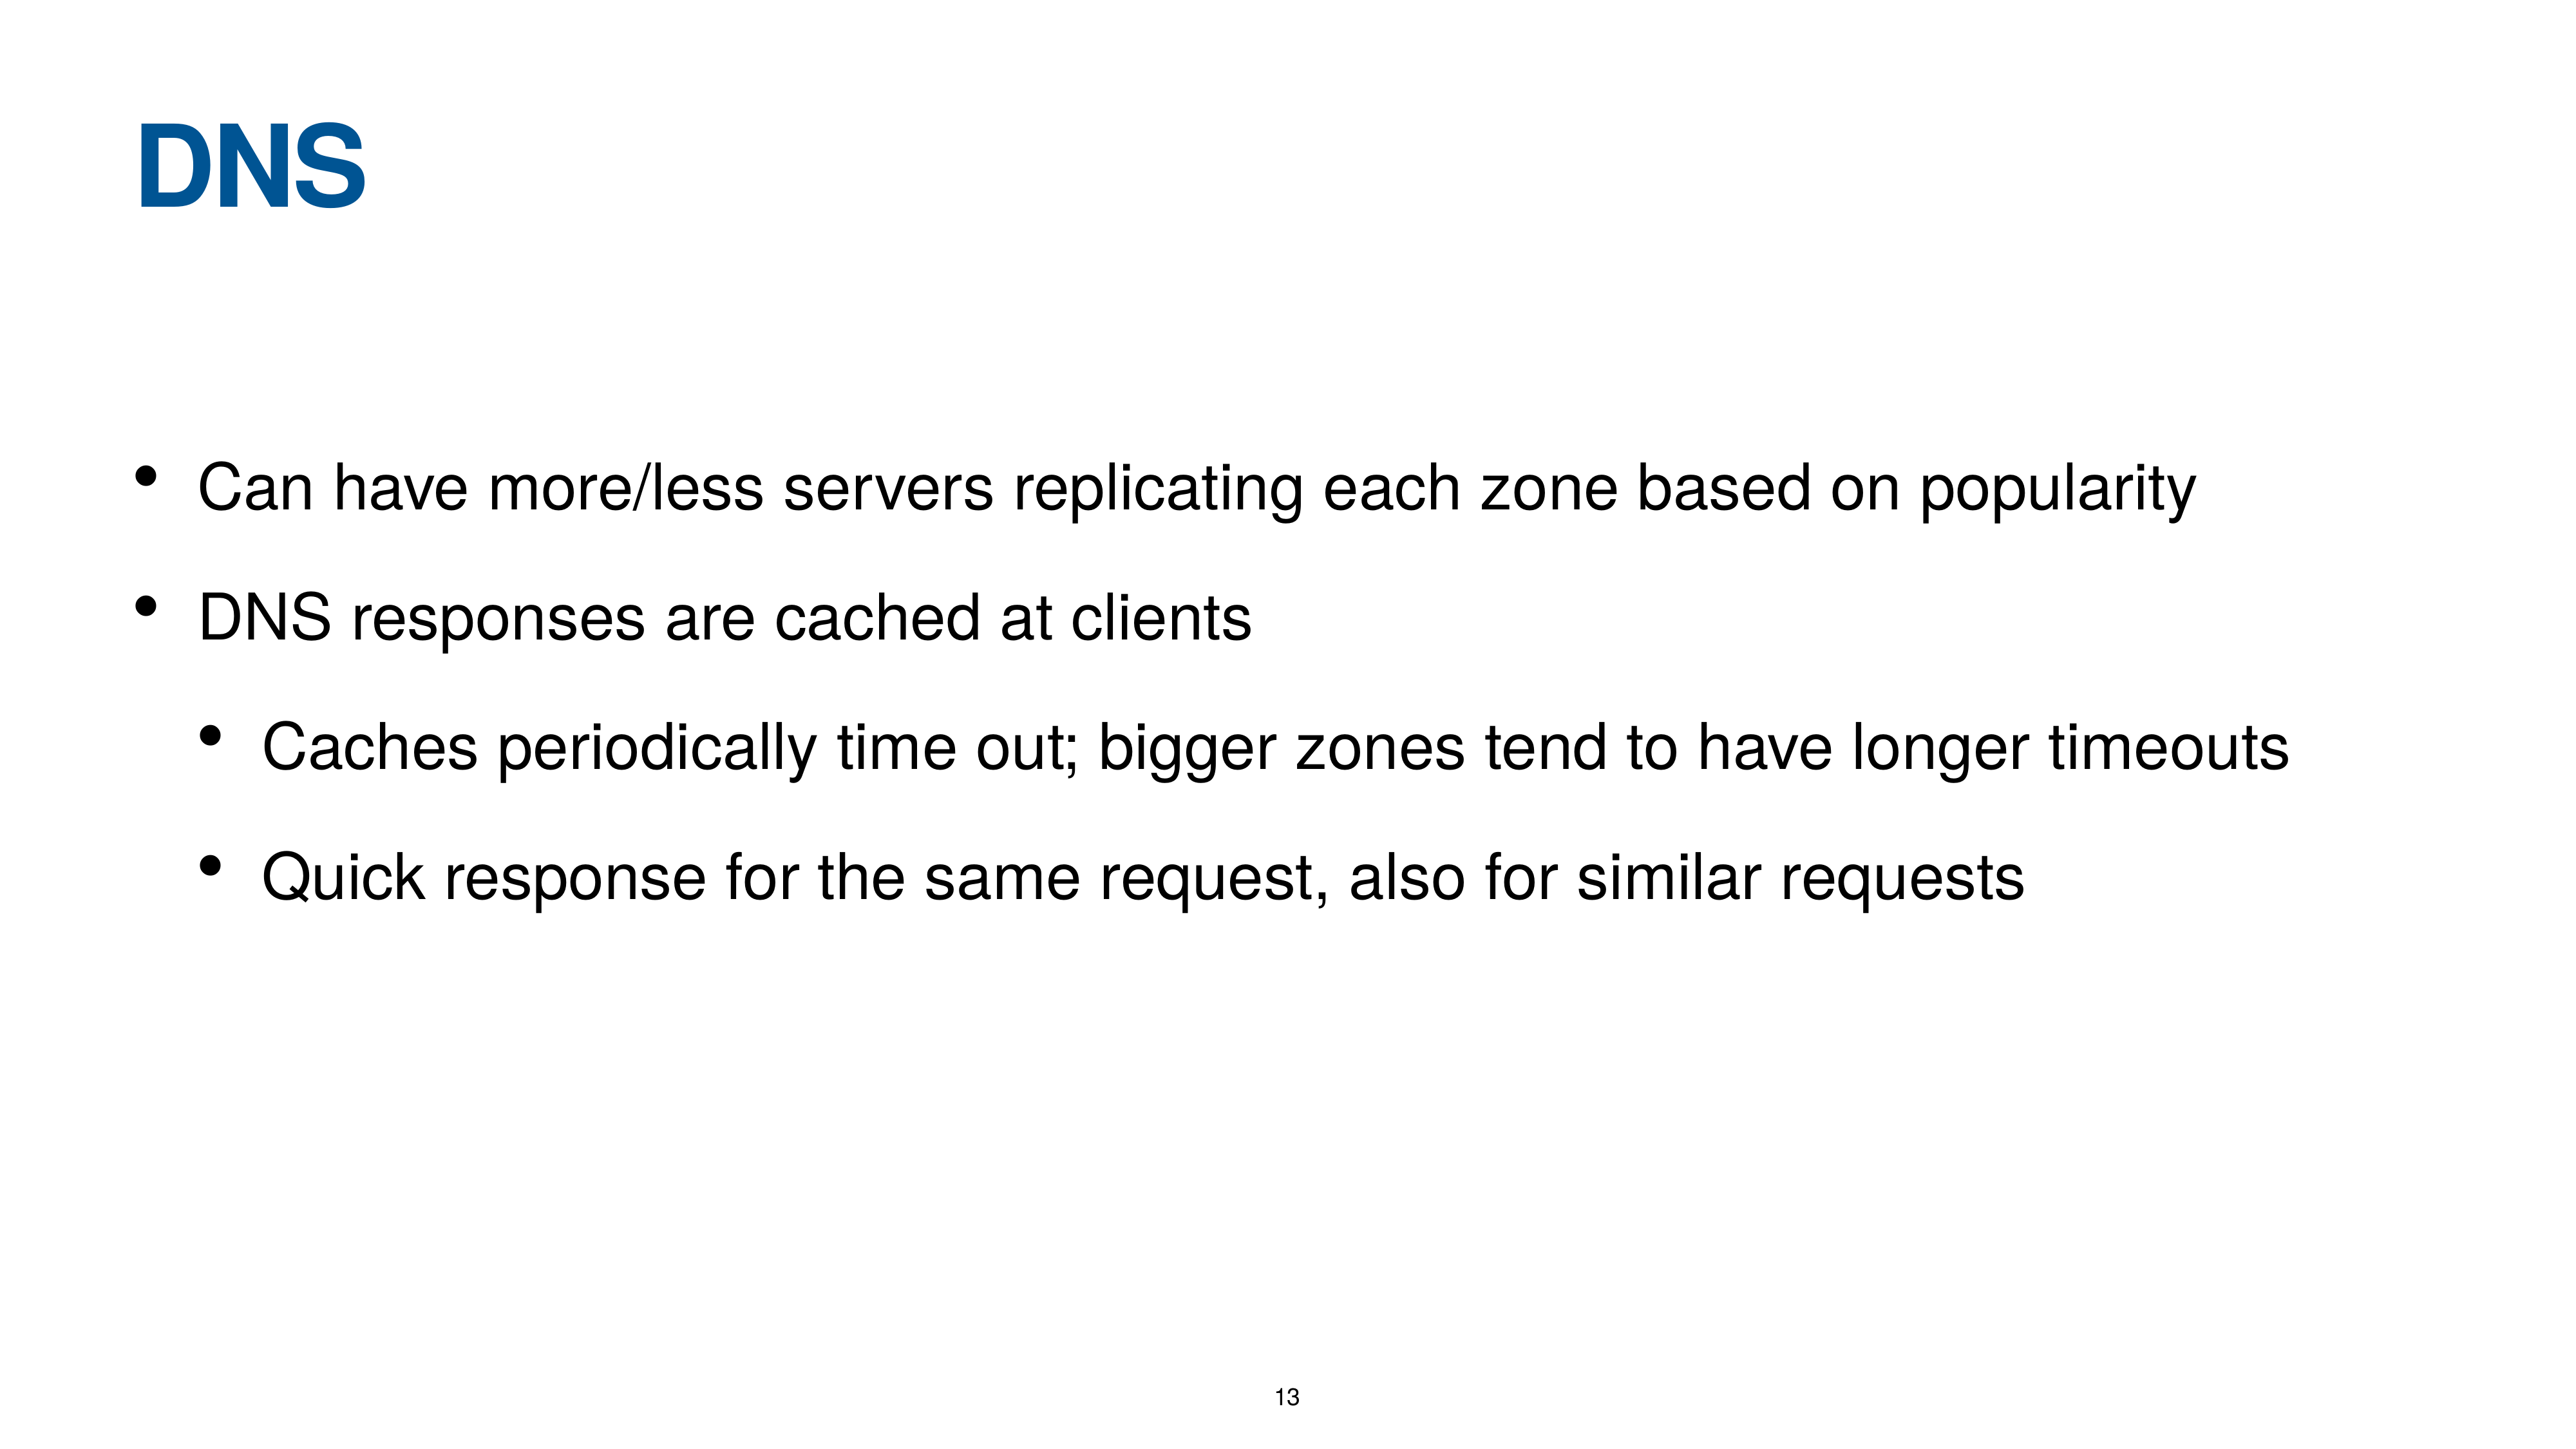

# DNS
Can have more/less servers replicating each zone based on popularity
DNS responses are cached at clients
Caches periodically time out; bigger zones tend to have longer timeouts
Quick response for the same request, also for similar requests
13